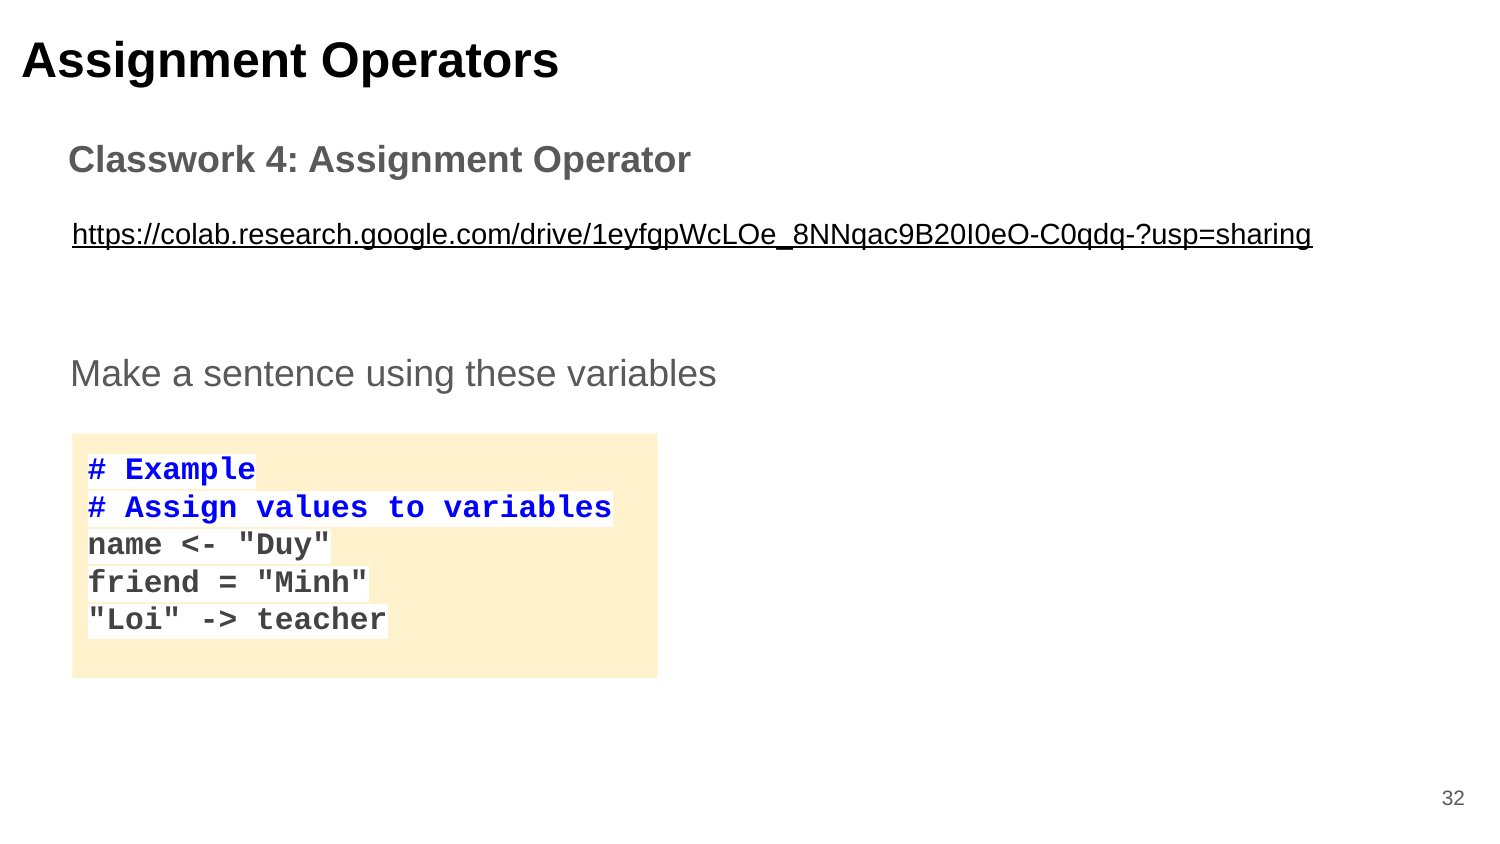

Assignment Operators
Classwork 4: Assignment Operator
https://colab.research.google.com/drive/1eyfgpWcLOe_8NNqac9B20I0eO-C0qdq-?usp=sharing
Make a sentence using these variables
# Example
# Assign values to variables
name <- "Duy"
friend = "Minh"
"Loi" -> teacher
32